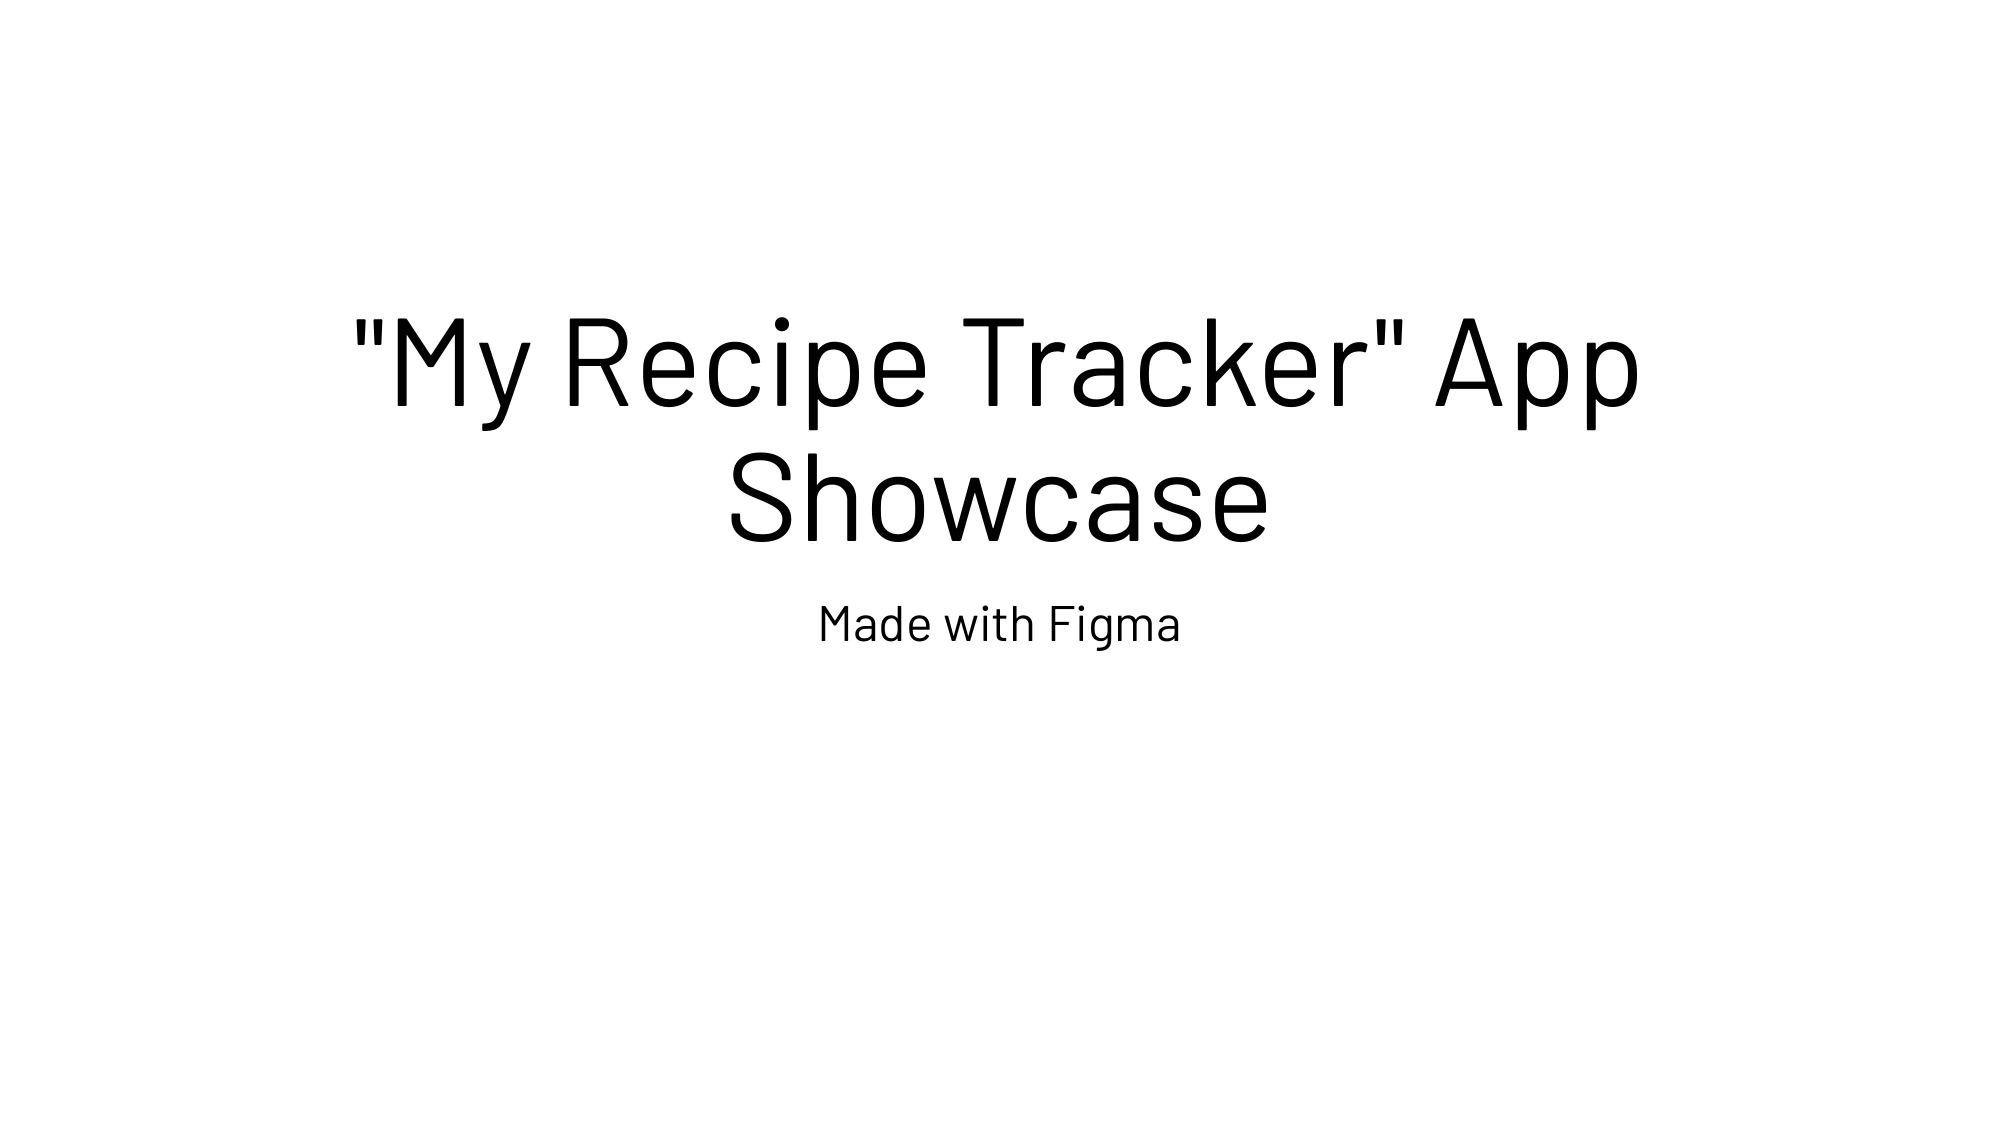

# "My Recipe Tracker" App Showcase
Made with Figma